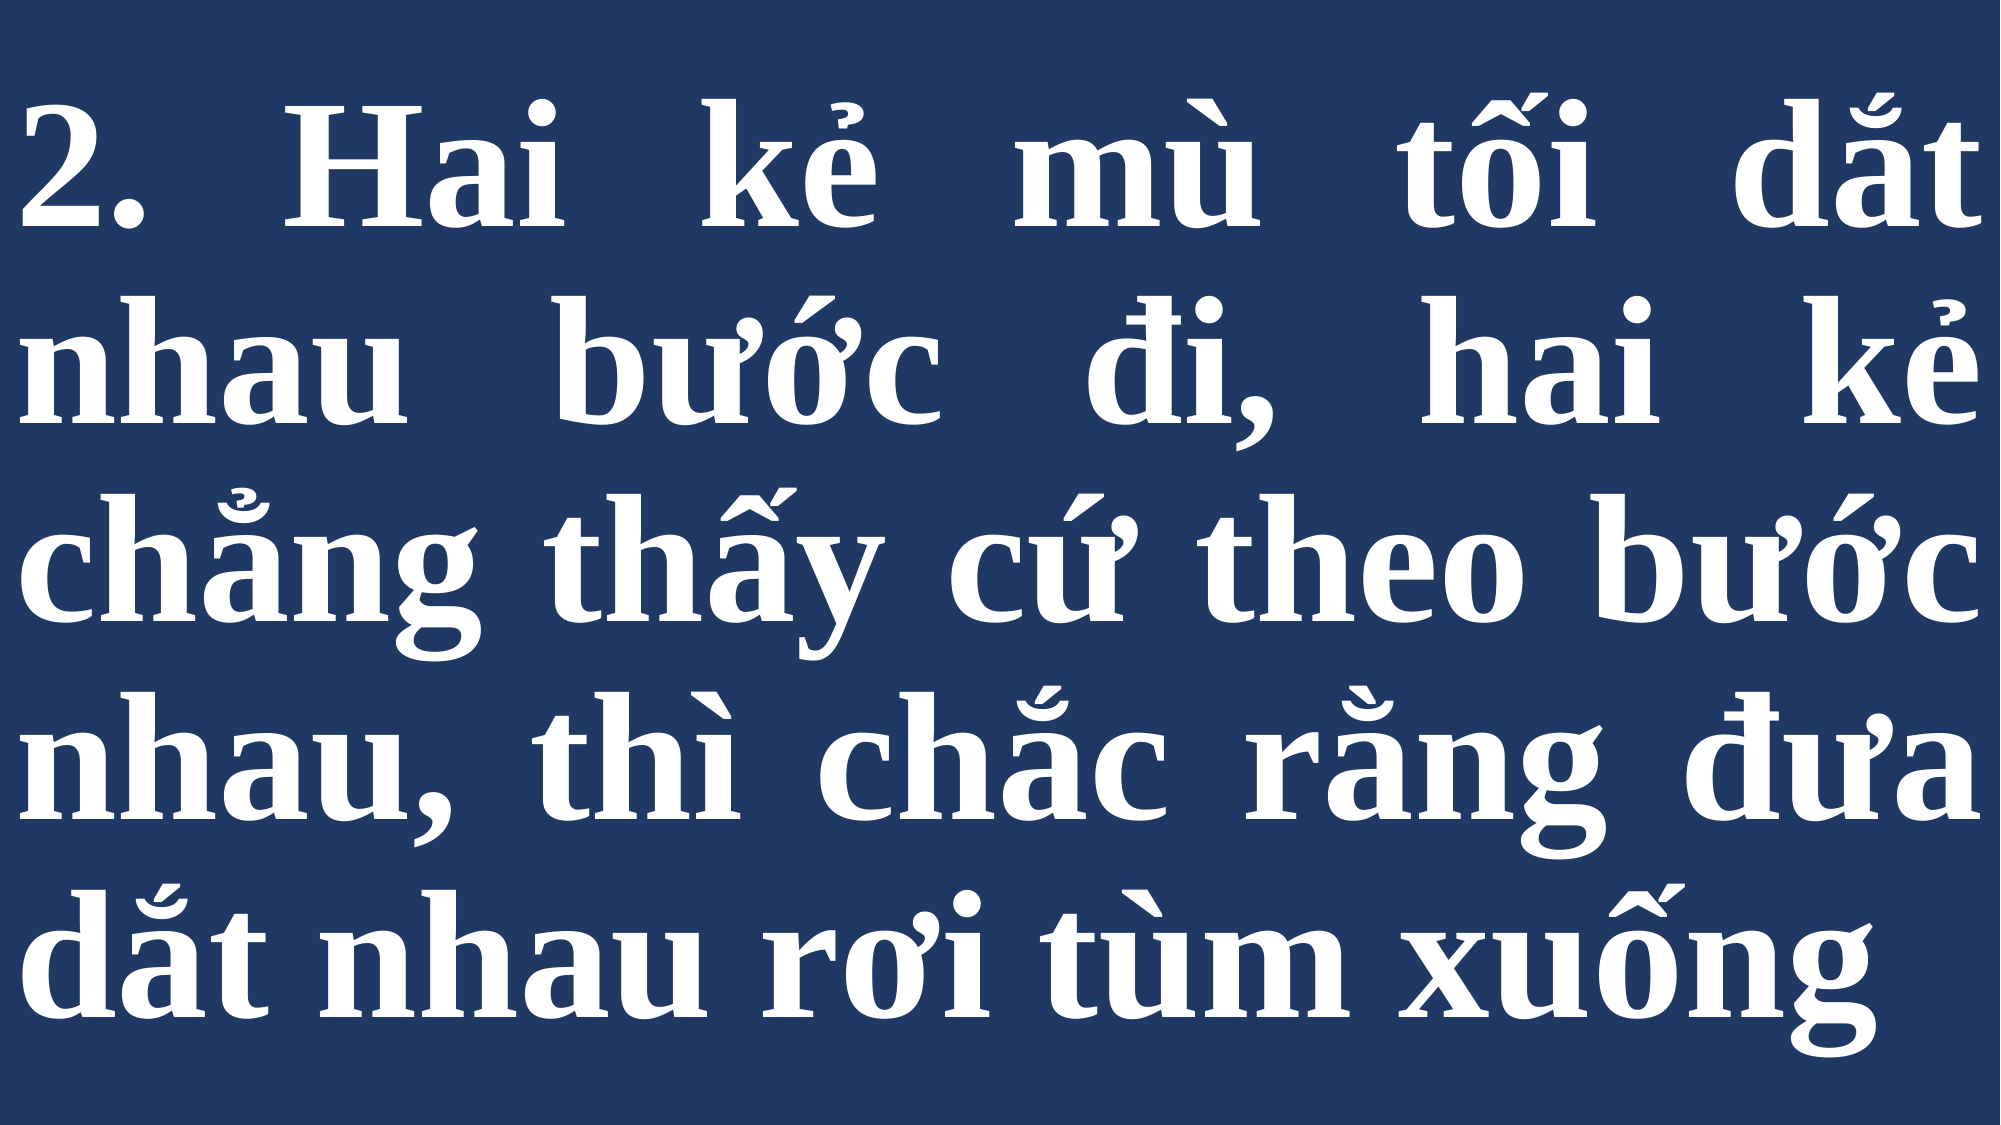

# 2. Hai kẻ mù tối dắt nhau bước đi, hai kẻ chẳng thấy cứ theo bước nhau, thì chắc rằng đưa dắt nhau rơi tùm xuống